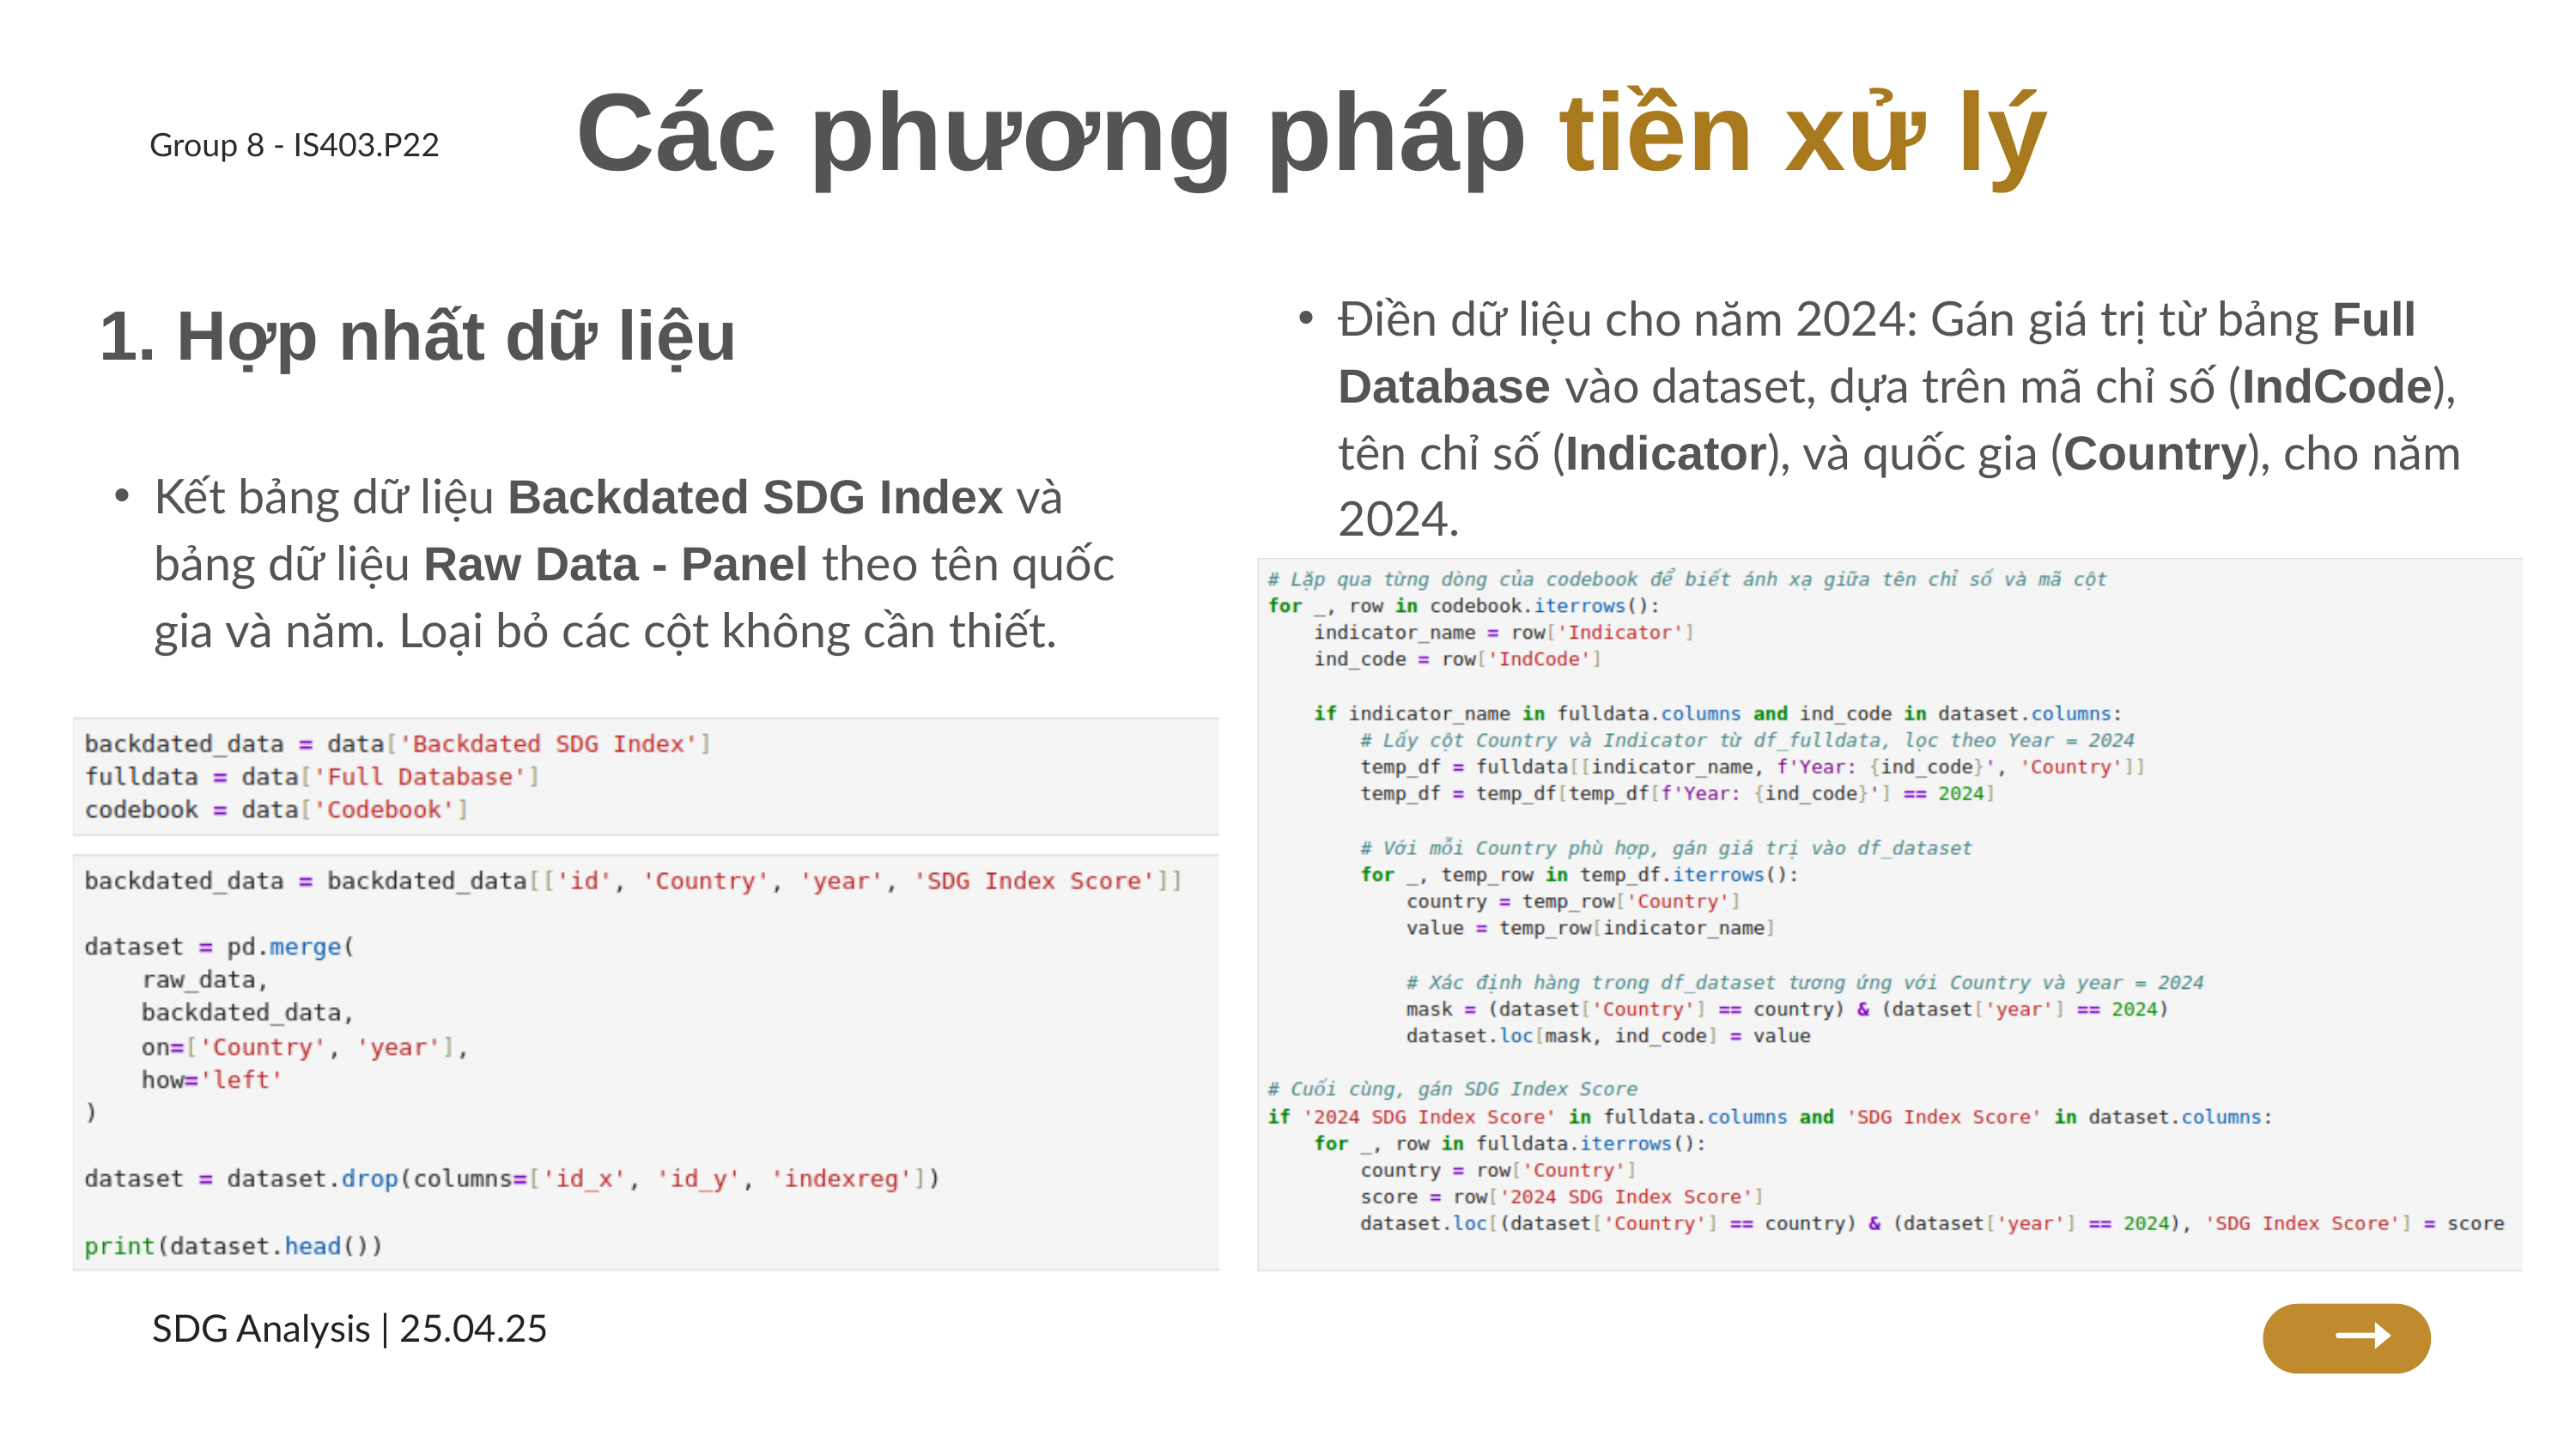

Các phương pháp tiền xử lý
Group 8 - IS403.P22
1. Hợp nhất dữ liệu
Điền dữ liệu cho năm 2024: Gán giá trị từ bảng Full Database vào dataset, dựa trên mã chỉ số (IndCode), tên chỉ số (Indicator), và quốc gia (Country), cho năm 2024.
Kết bảng dữ liệu Backdated SDG Index và bảng dữ liệu Raw Data - Panel theo tên quốc gia và năm. Loại bỏ các cột không cần thiết.

SDG Analysis | 25.04.25